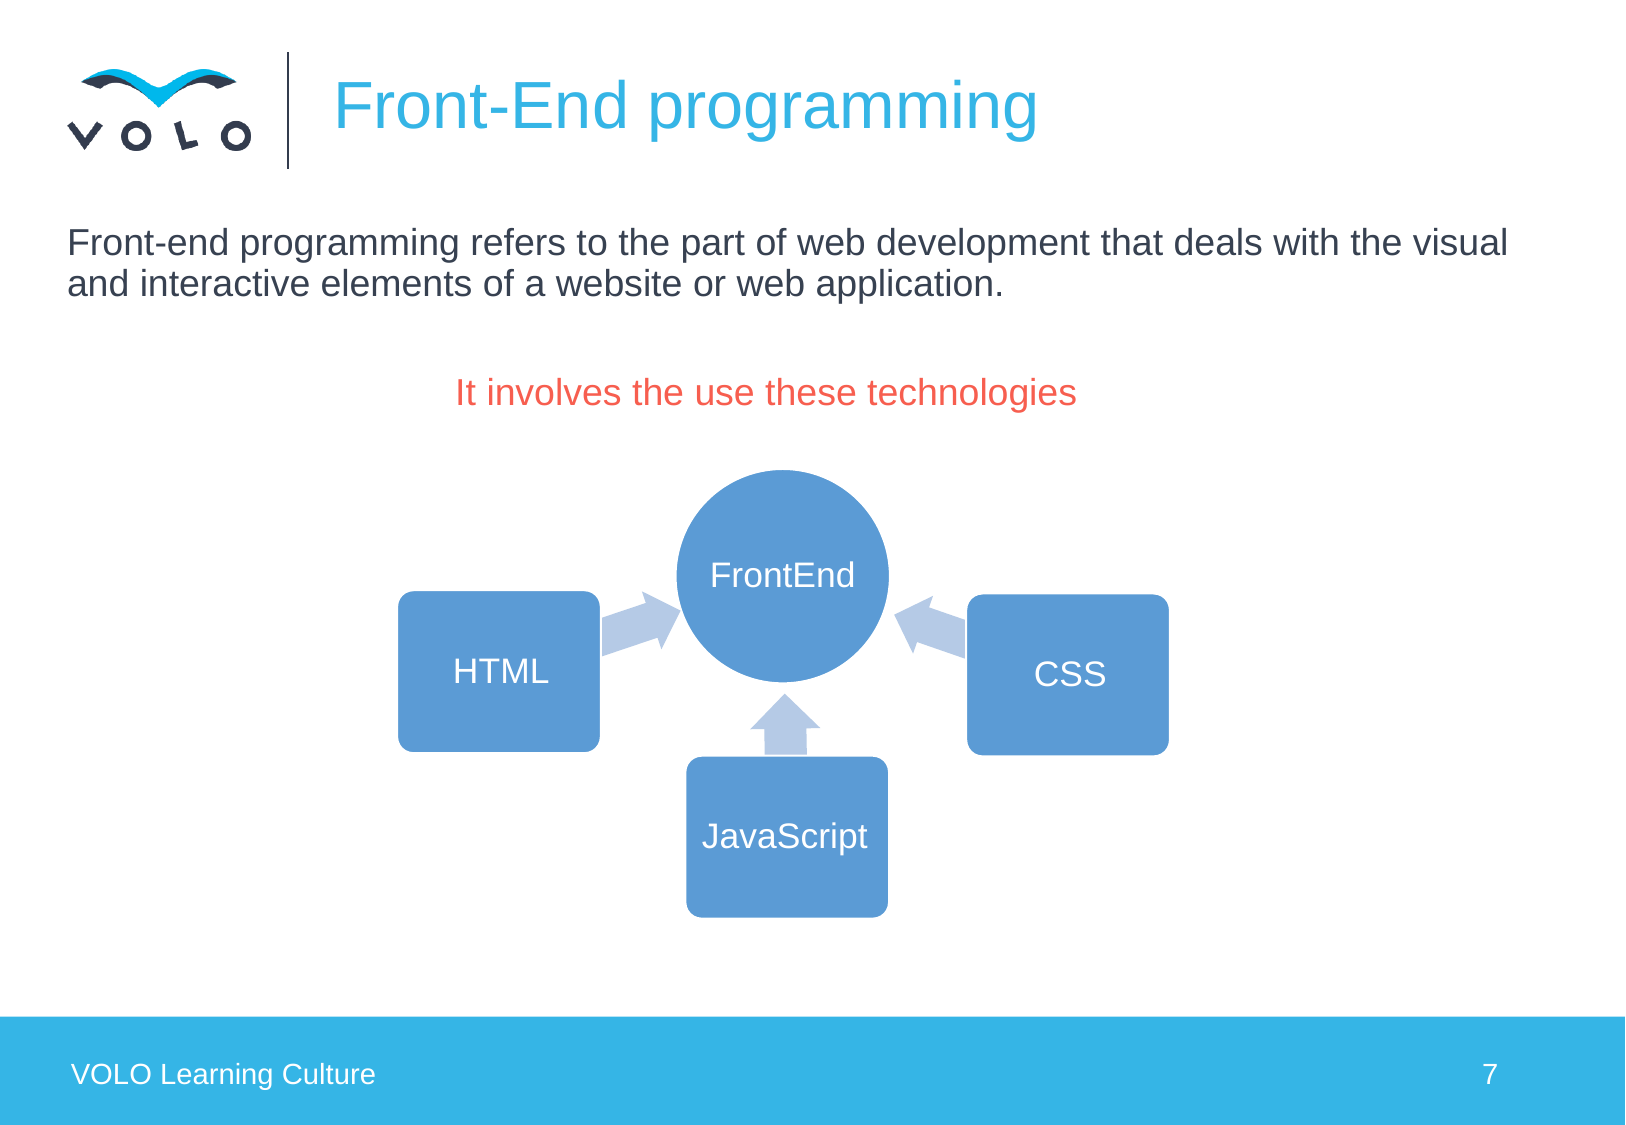

# Front-End programming
Front-end programming refers to the part of web development that deals with the visual and interactive elements of a website or web application.
It involves the use these technologies
FrontEnd
HTML
JavaScript
CSS
VOLO Learning Culture
7